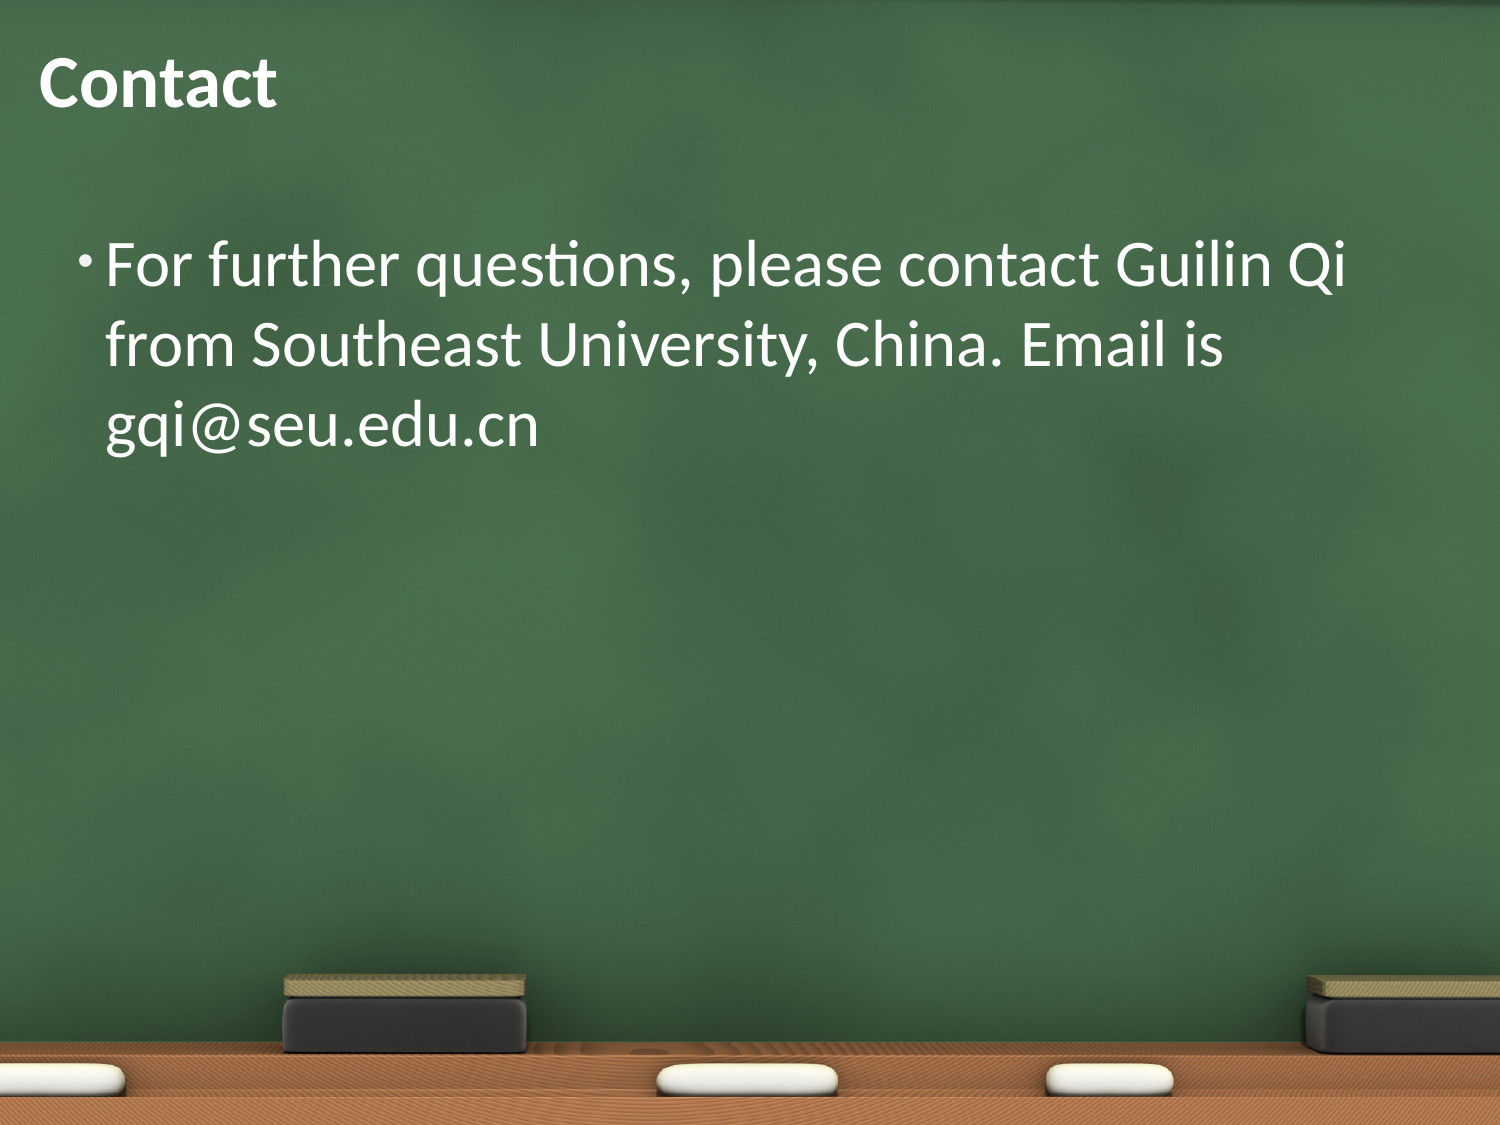

# Contact
For further questions, please contact Guilin Qi from Southeast University, China. Email is gqi@seu.edu.cn